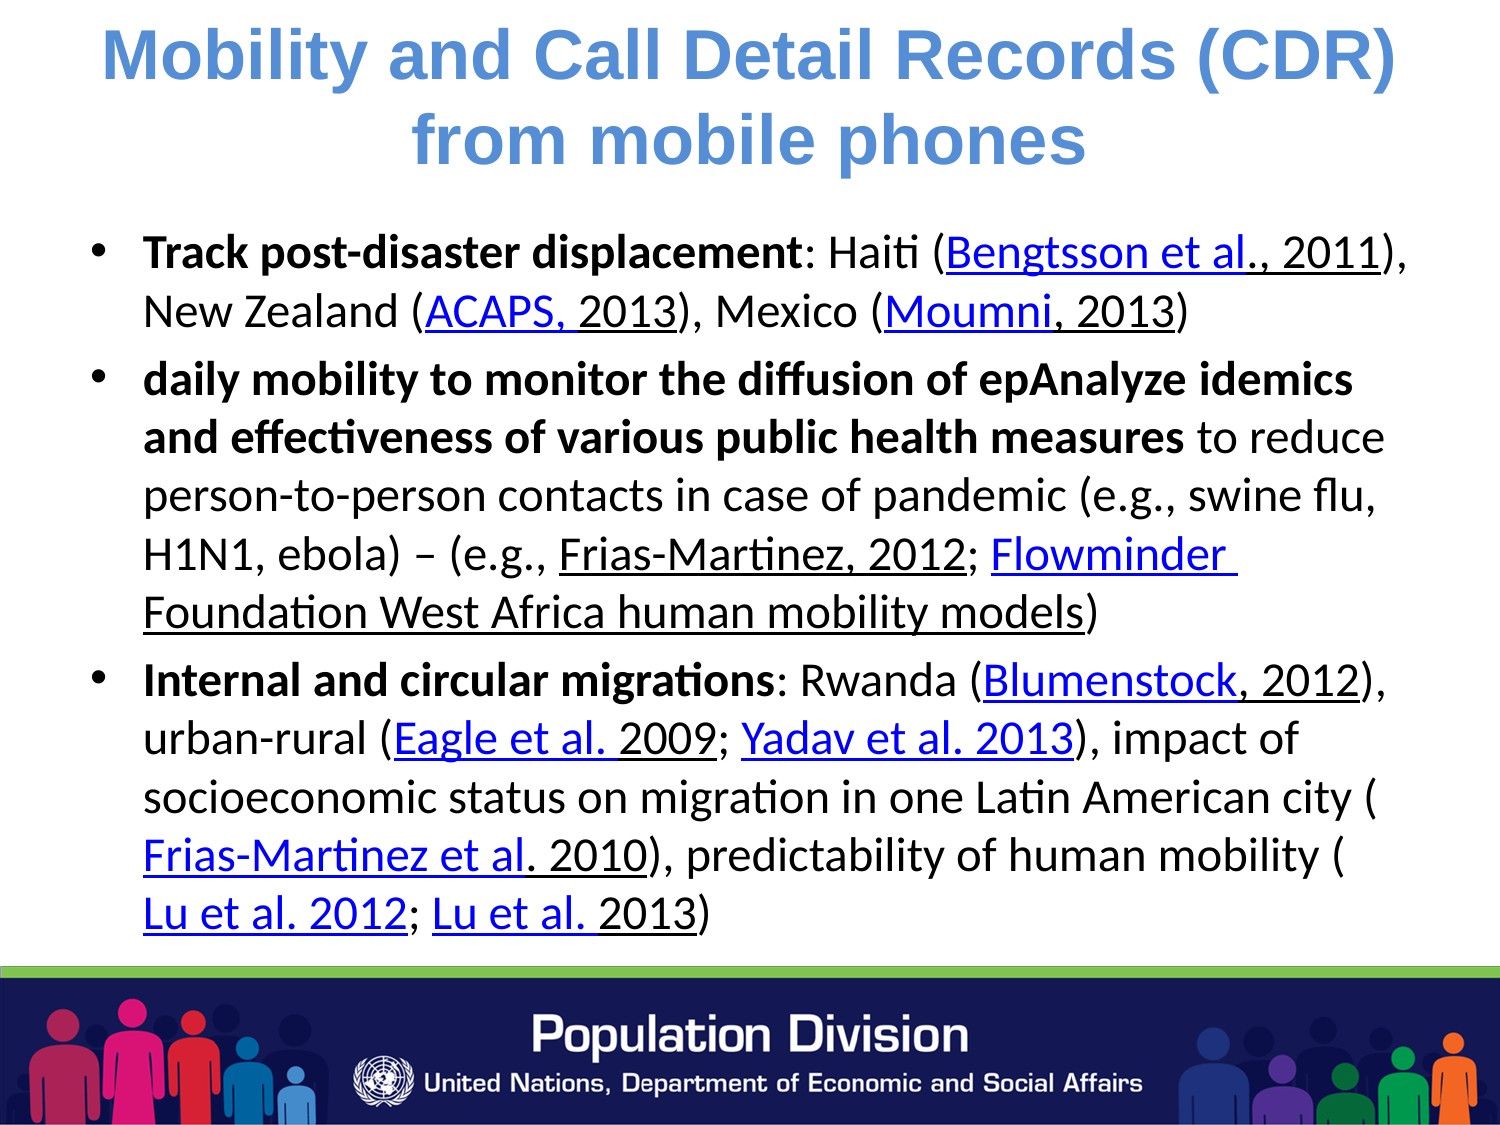

# Mobility and Call Detail Records (CDR) from mobile phones
Track post-disaster displacement: Haiti (Bengtsson et al., 2011), New Zealand (ACAPS, 2013), Mexico (Moumni, 2013)
daily mobility to monitor the diffusion of epAnalyze idemics and effectiveness of various public health measures to reduce person-to-person contacts in case of pandemic (e.g., swine flu, H1N1, ebola) – (e.g., Frias-Martinez, 2012; Flowminder Foundation West Africa human mobility models)
Internal and circular migrations: Rwanda (Blumenstock, 2012), urban-rural (Eagle et al. 2009; Yadav et al. 2013), impact of socioeconomic status on migration in one Latin American city (Frias-Martinez et al. 2010), predictability of human mobility (Lu et al. 2012; Lu et al. 2013)